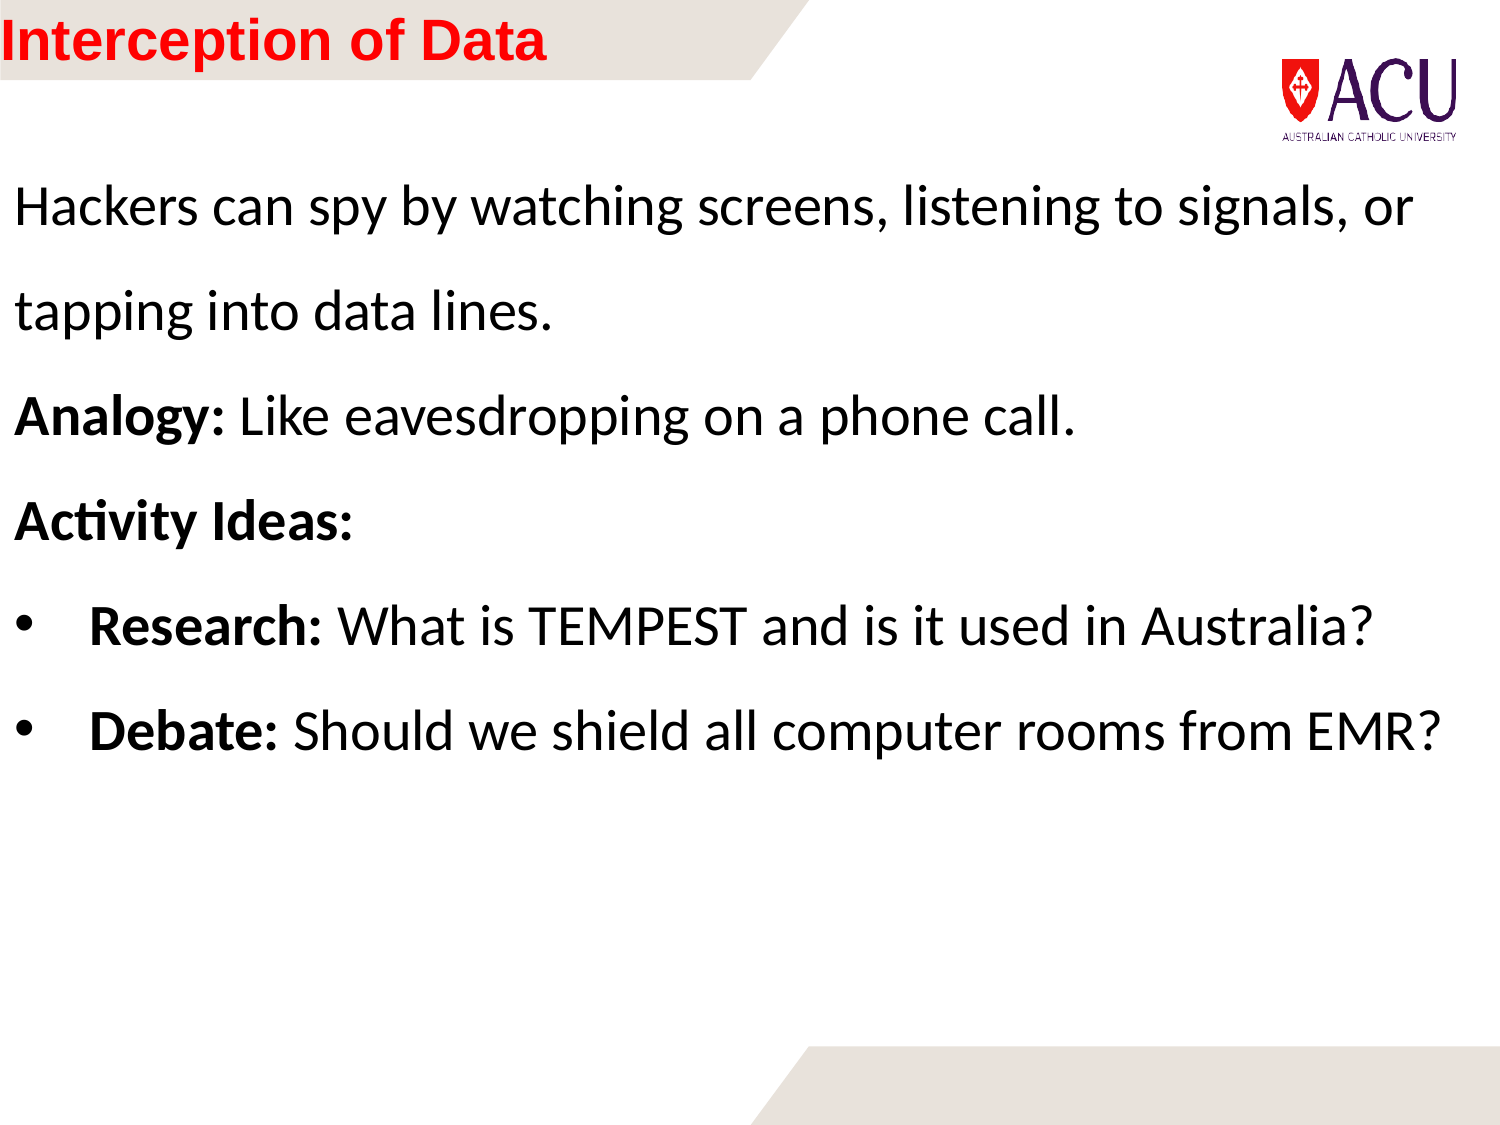

# Interception of Data

Hackers can spy by watching screens, listening to signals, or tapping into data lines.
Analogy: Like eavesdropping on a phone call.
Activity Ideas:
Research: What is TEMPEST and is it used in Australia?
Debate: Should we shield all computer rooms from EMR?